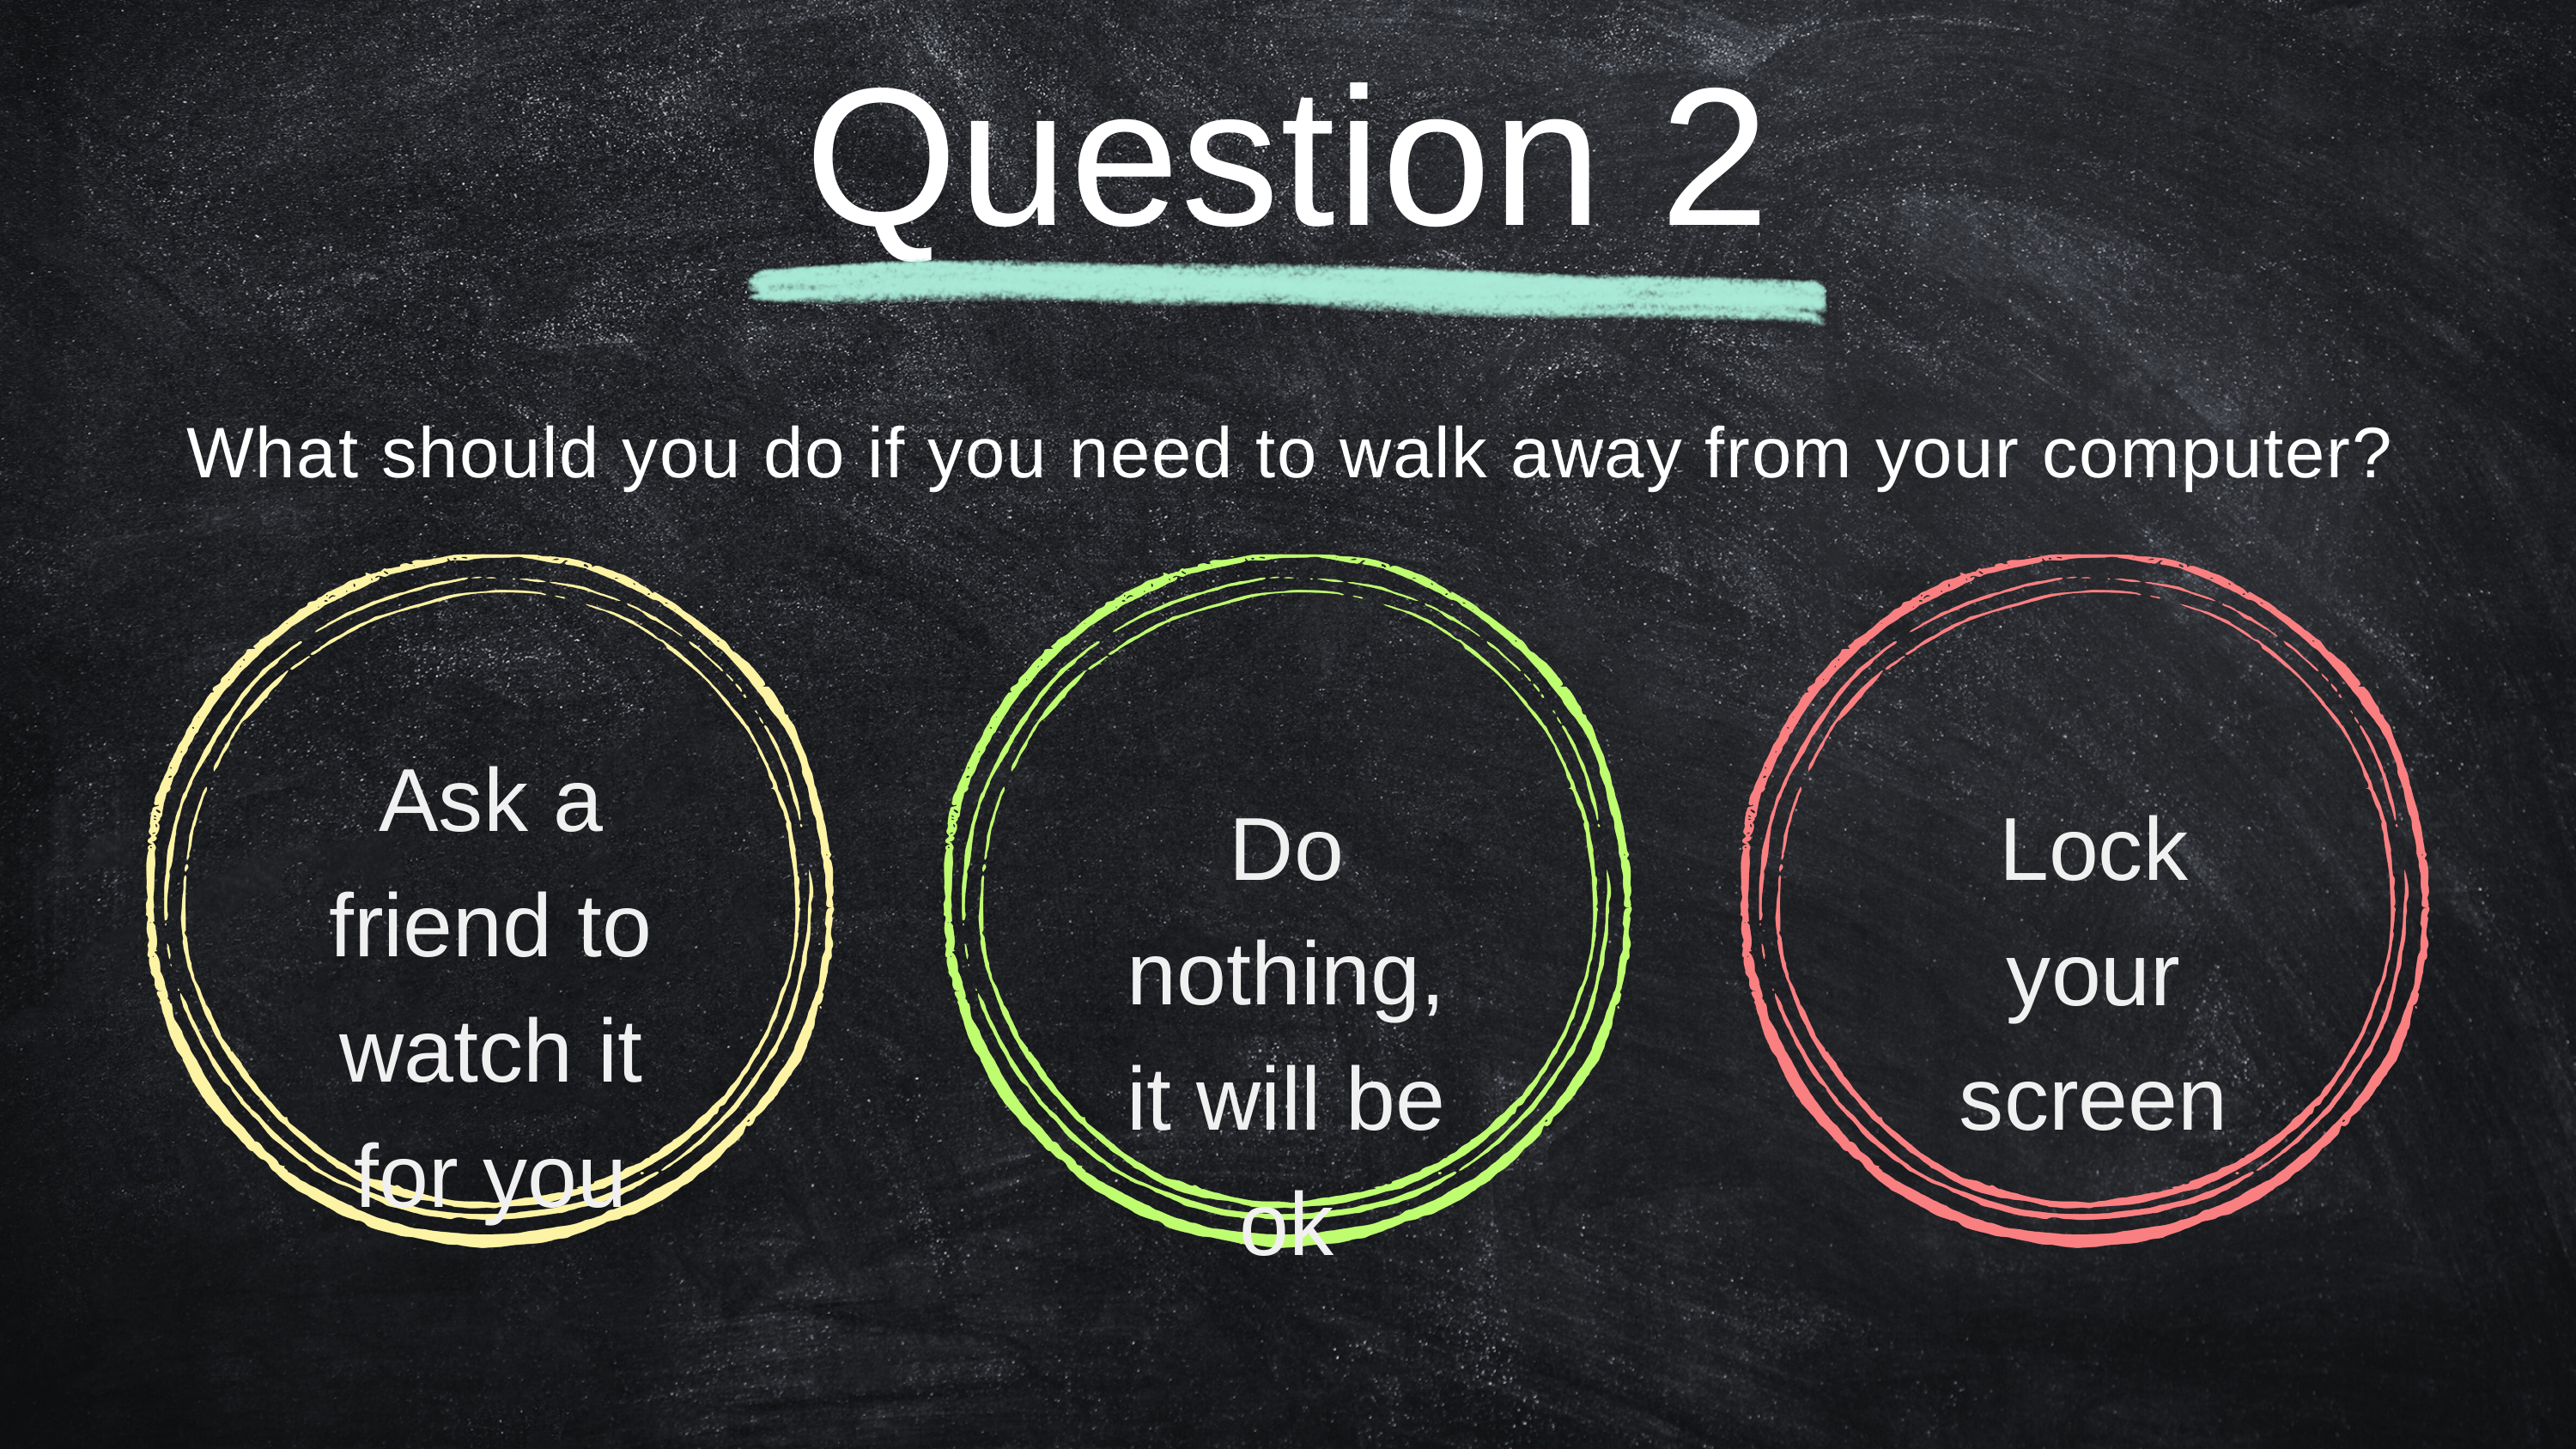

Question 2

What should you do if you need to walk away from your computer?

Ask a friend to watch it for you
Lock your screen
Do nothing, it will be ok